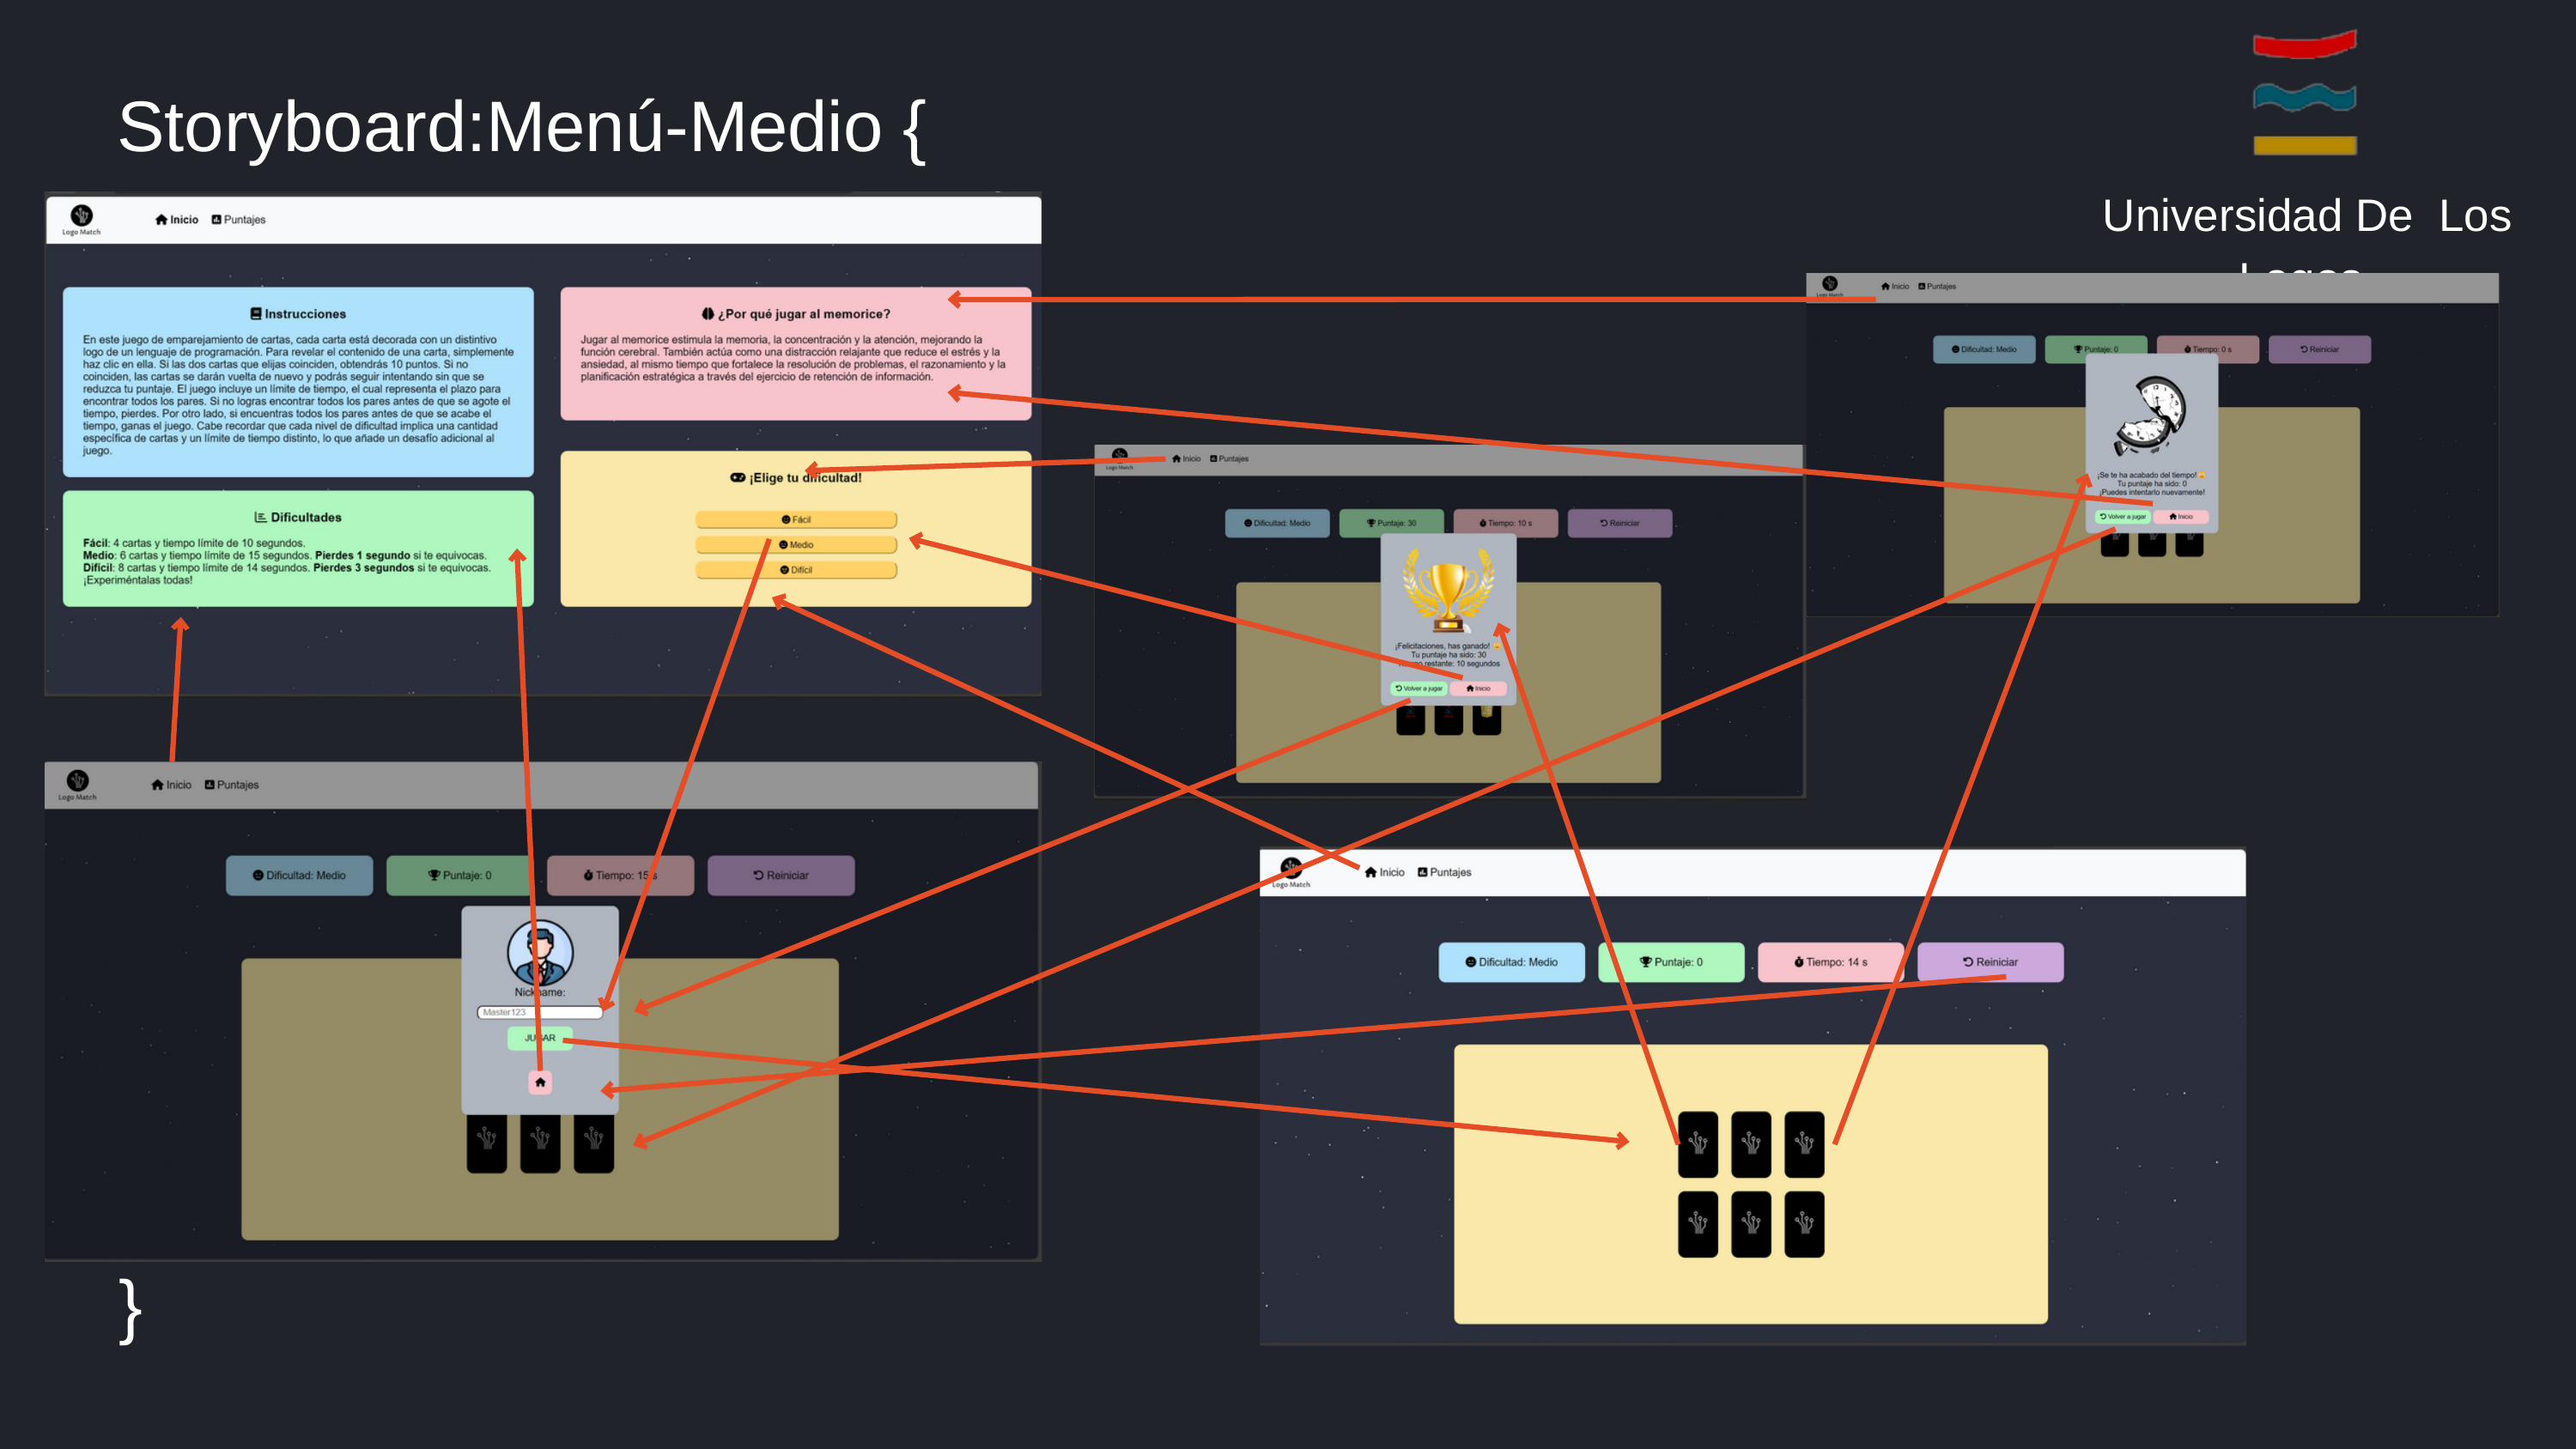

Universidad De  Los Lagos
Storyboard:Menú-Medio {

}